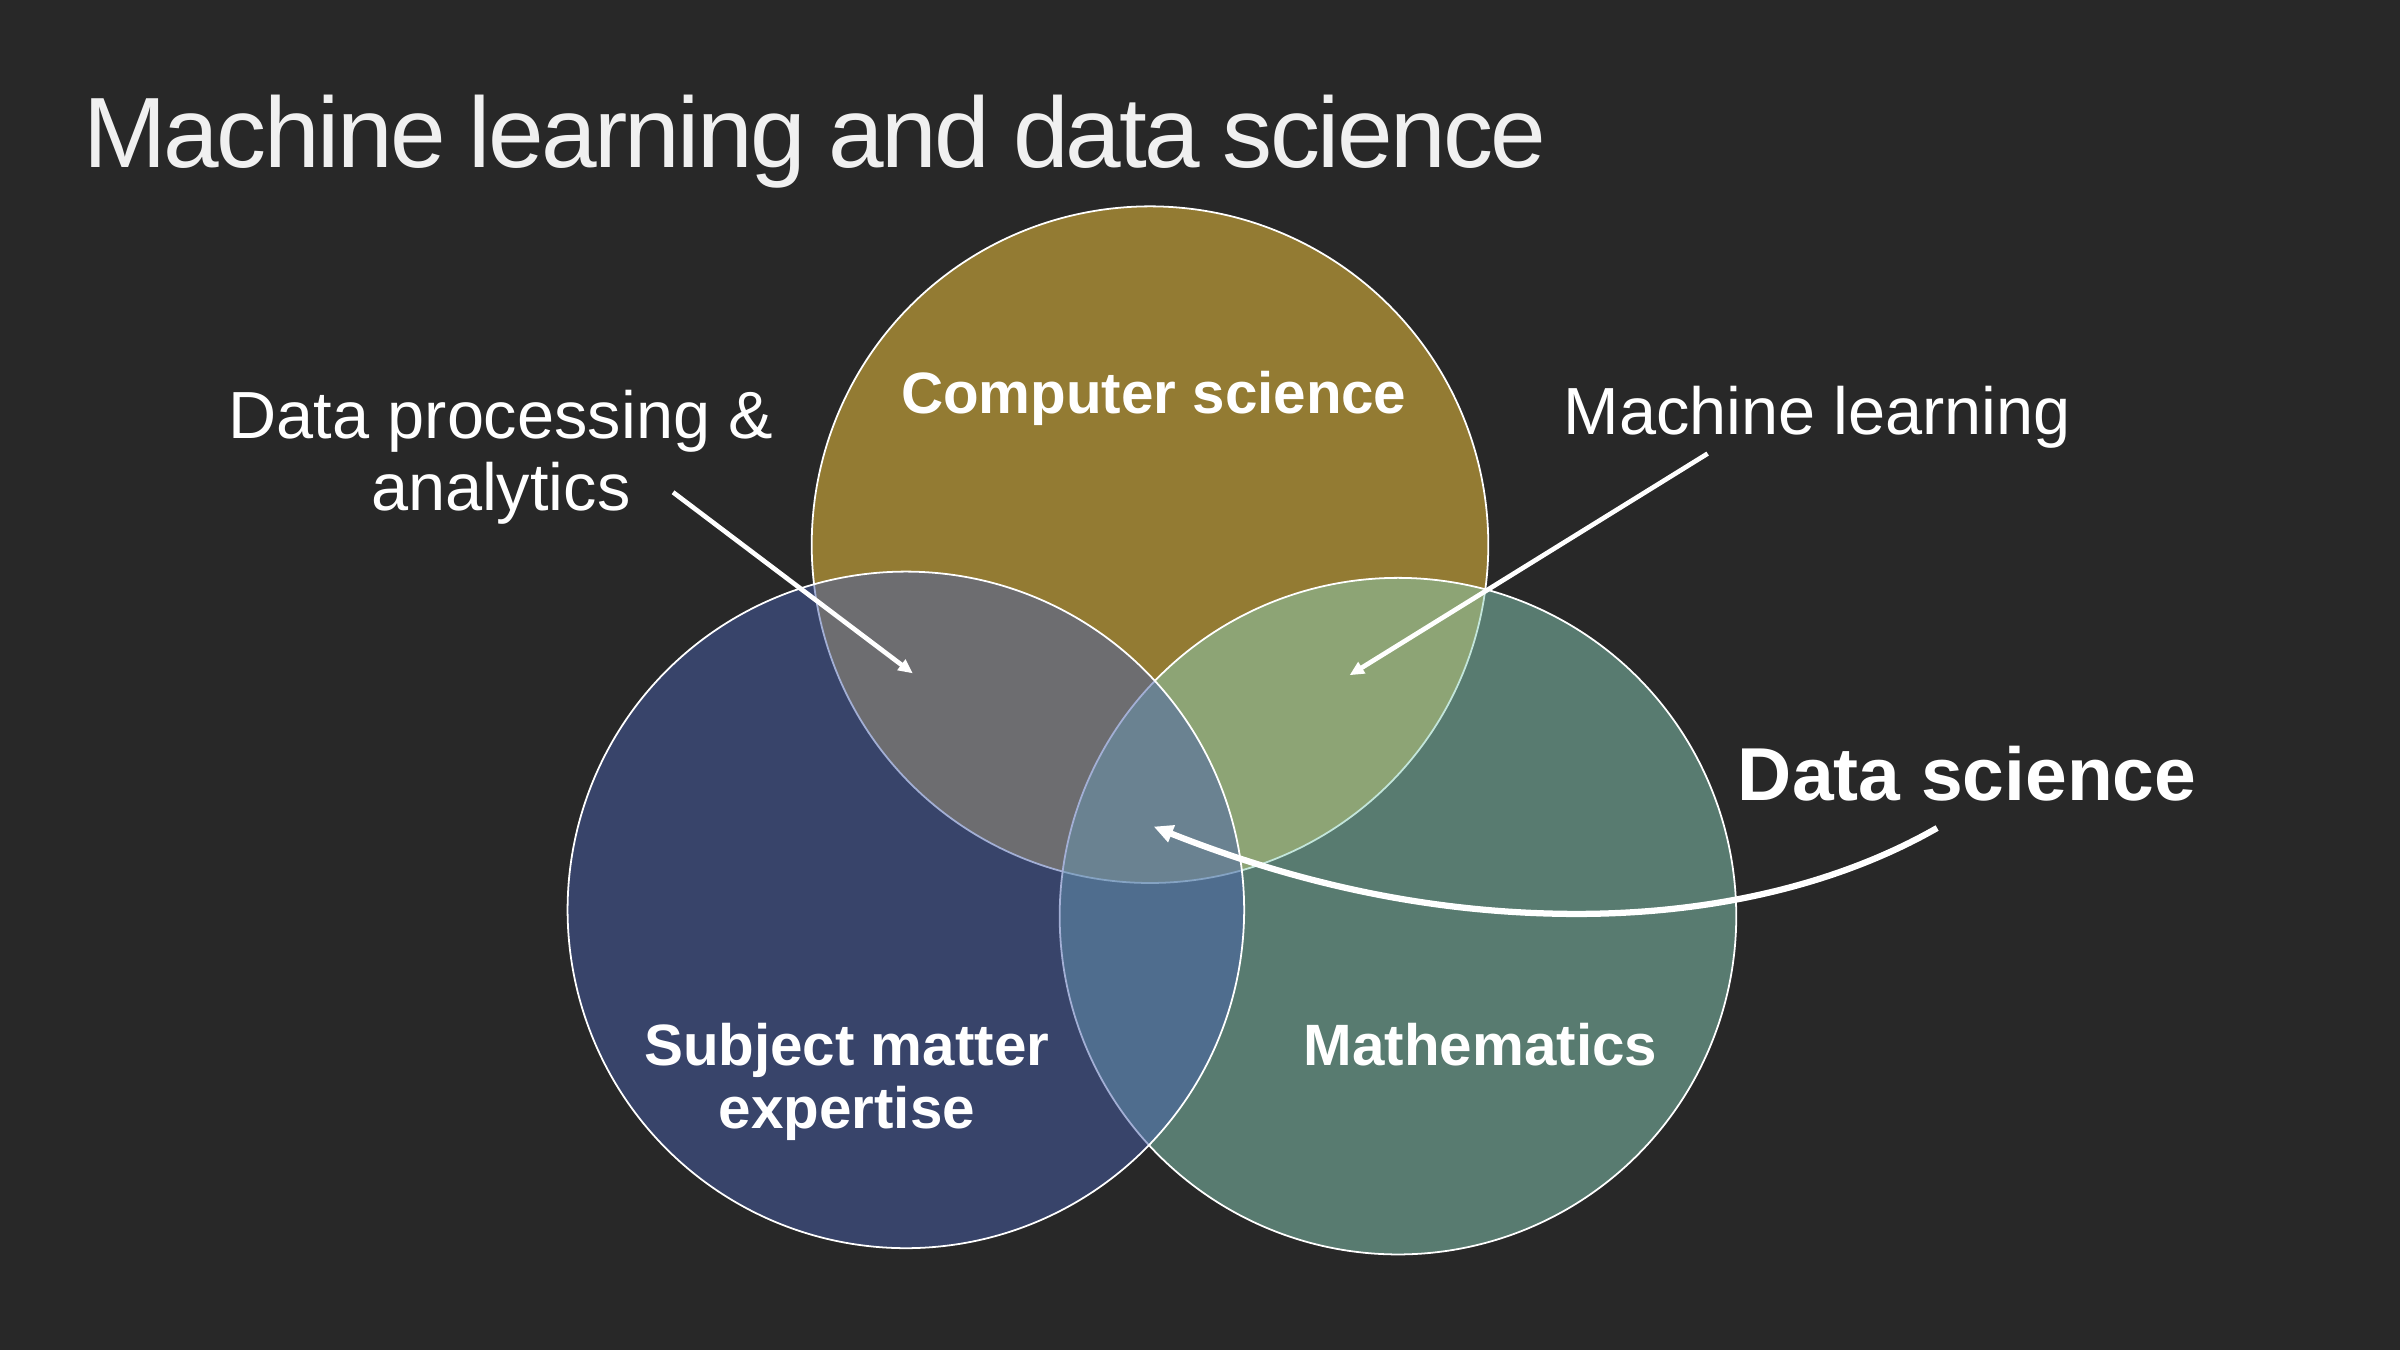

# Machine learning and data science

Computer science
Machine learning
Data processing & analytics
Data science
Subject matter expertise
Mathematics